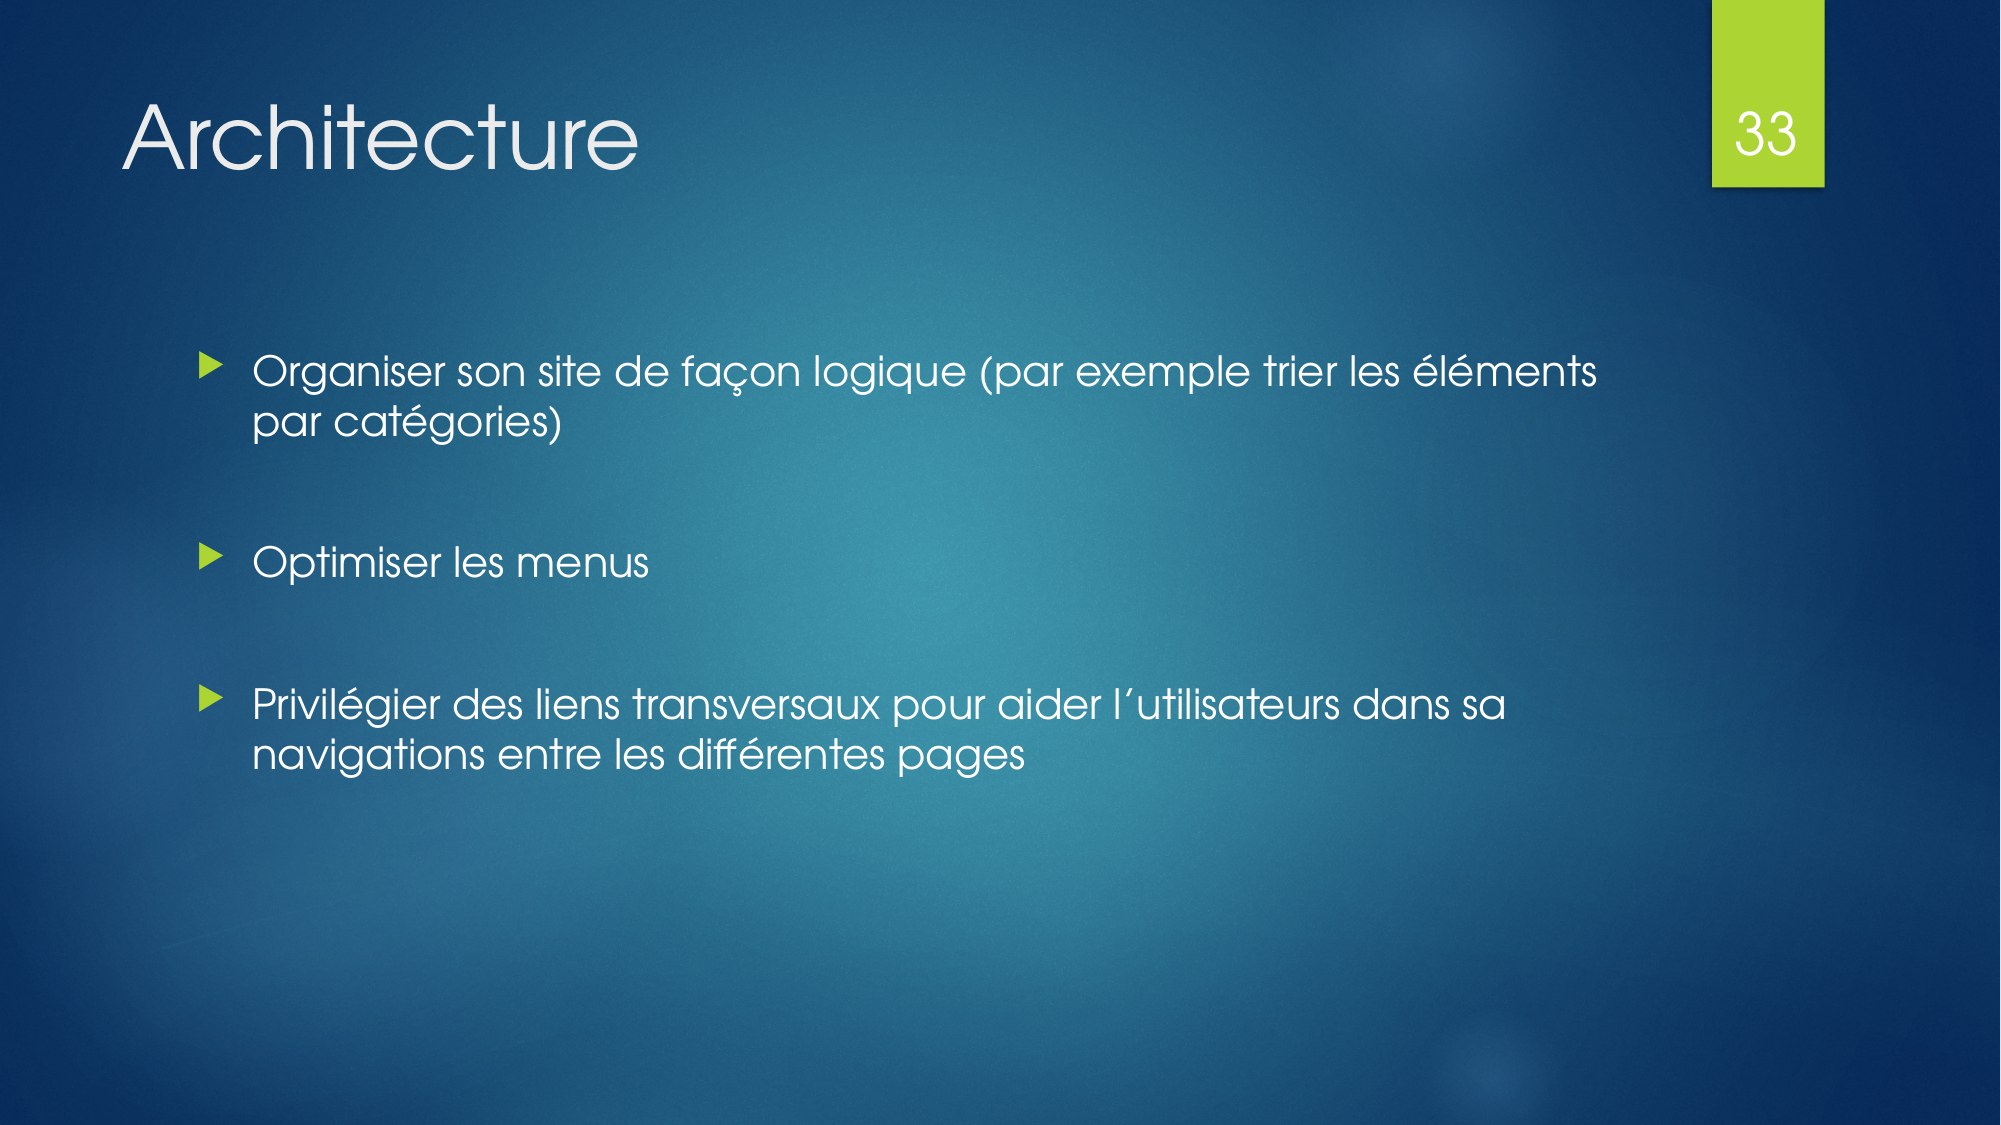

33
# Architecture
Organiser son site de façon logique (par exemple trier les éléments par catégories)

Optimiser les menus

Privilégier des liens transversaux pour aider l’utilisateurs dans sa navigations entre les différentes pages